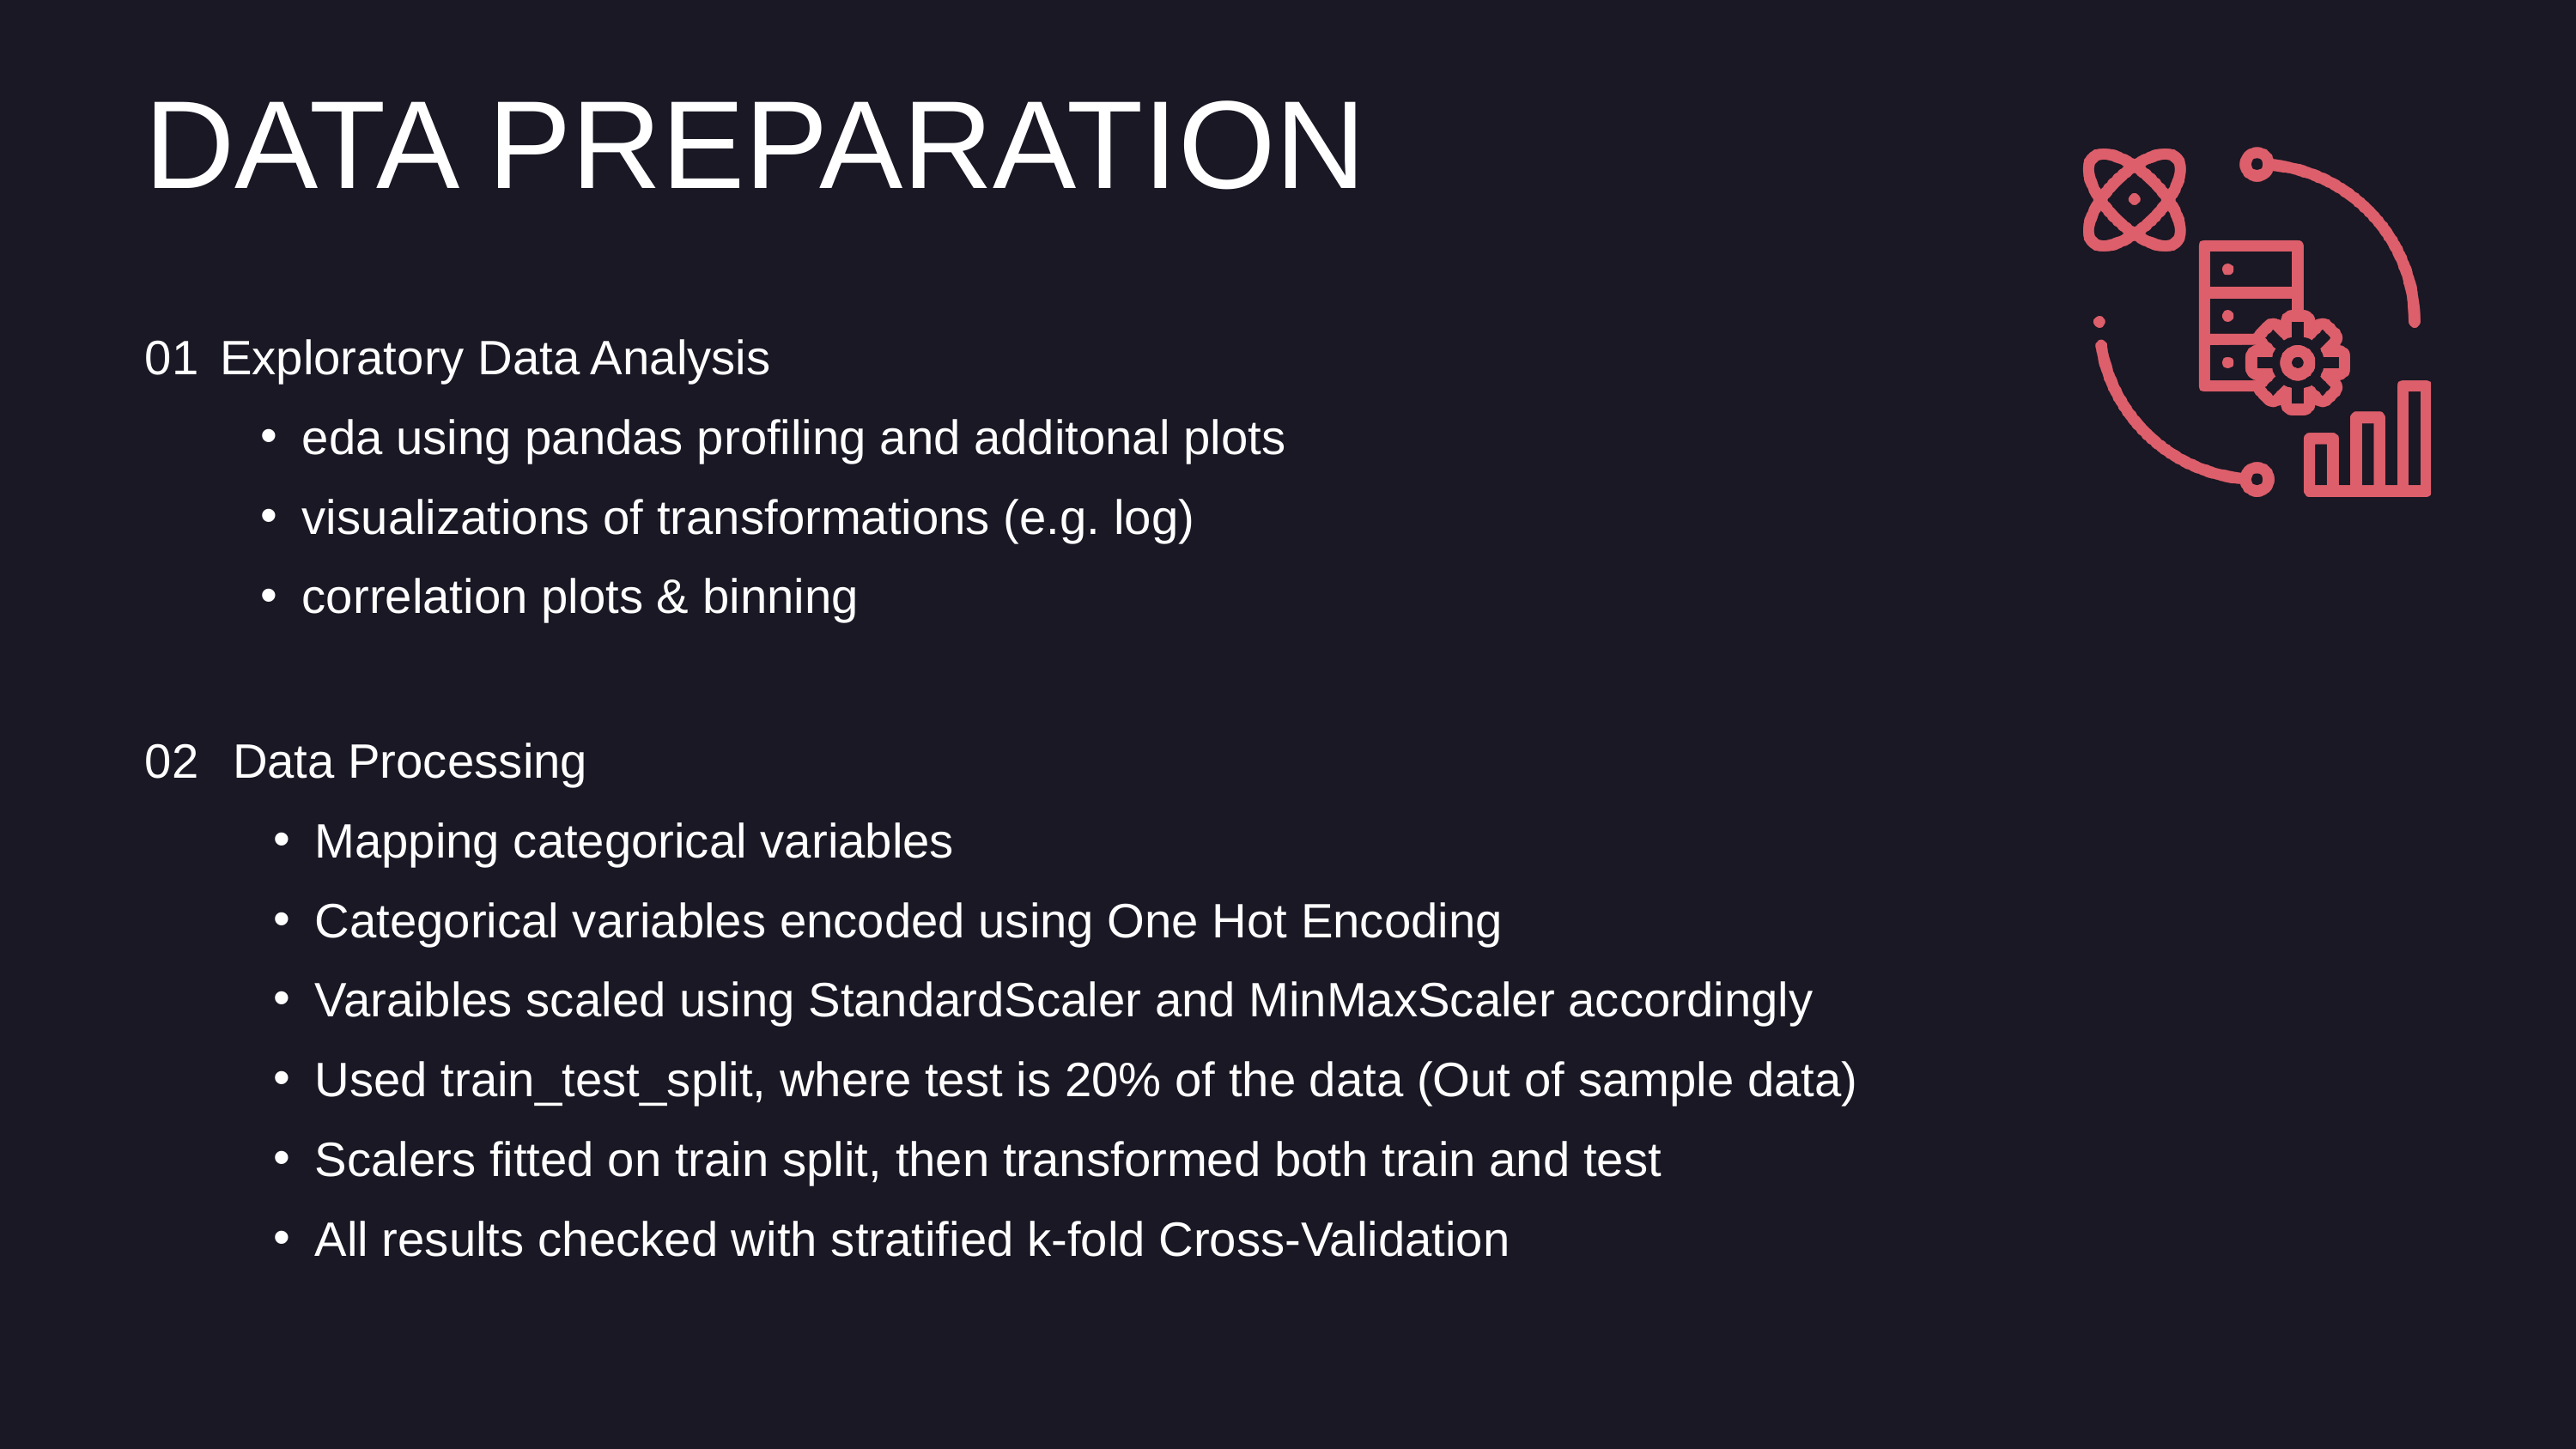

DATA PREPARATION

01
Exploratory Data Analysis
eda using pandas profiling and additonal plots
visualizations of transformations (e.g. log)
correlation plots & binning

02
Data Processing
Mapping categorical variables
Categorical variables encoded using One Hot Encoding
Varaibles scaled using StandardScaler and MinMaxScaler accordingly
Used train_test_split, where test is 20% of the data (Out of sample data)
Scalers fitted on train split, then transformed both train and test
All results checked with stratified k-fold Cross-Validation